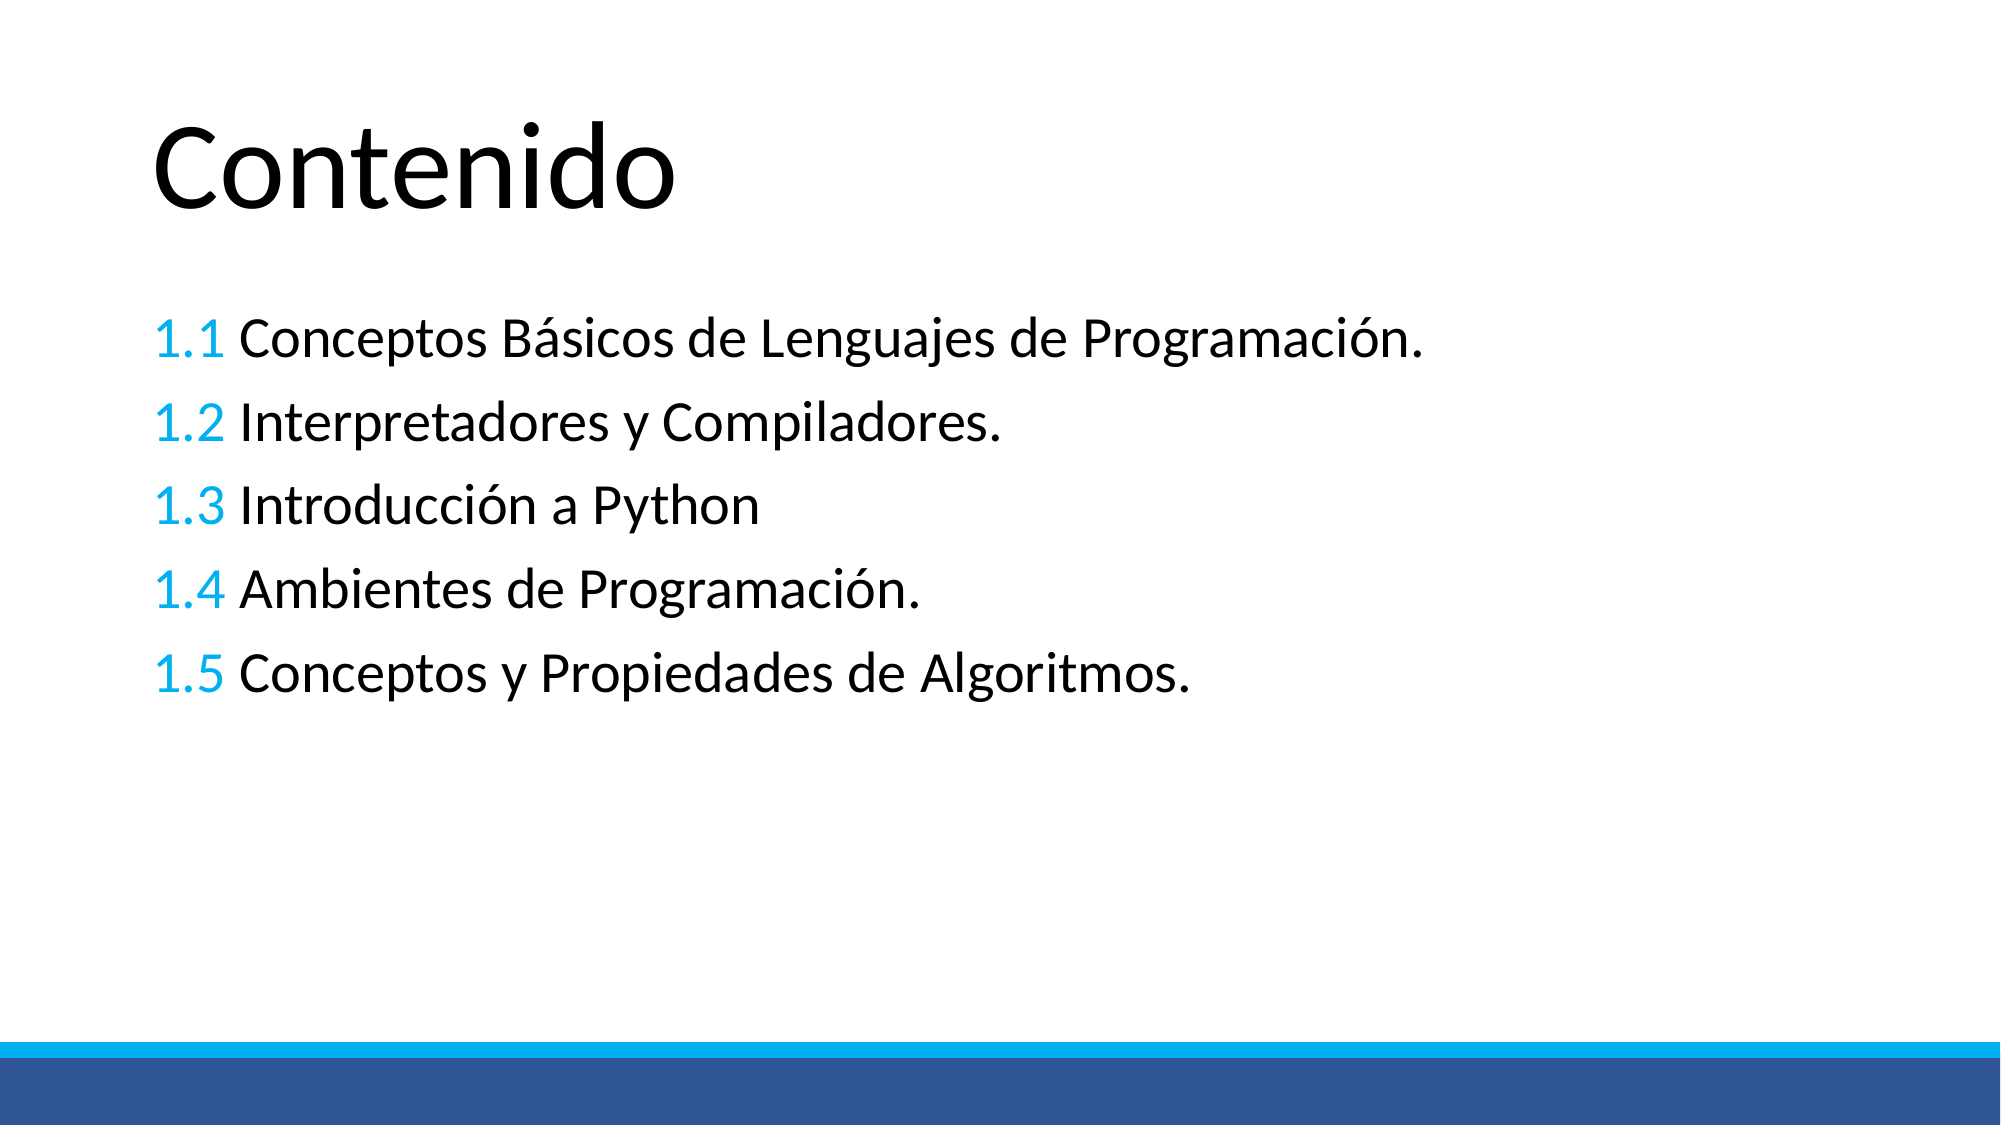

# Contenido
1.1 Conceptos Básicos de Lenguajes de Programación.
1.2 Interpretadores y Compiladores.
1.3 Introducción a Python
1.4 Ambientes de Programación.
1.5 Conceptos y Propiedades de Algoritmos.